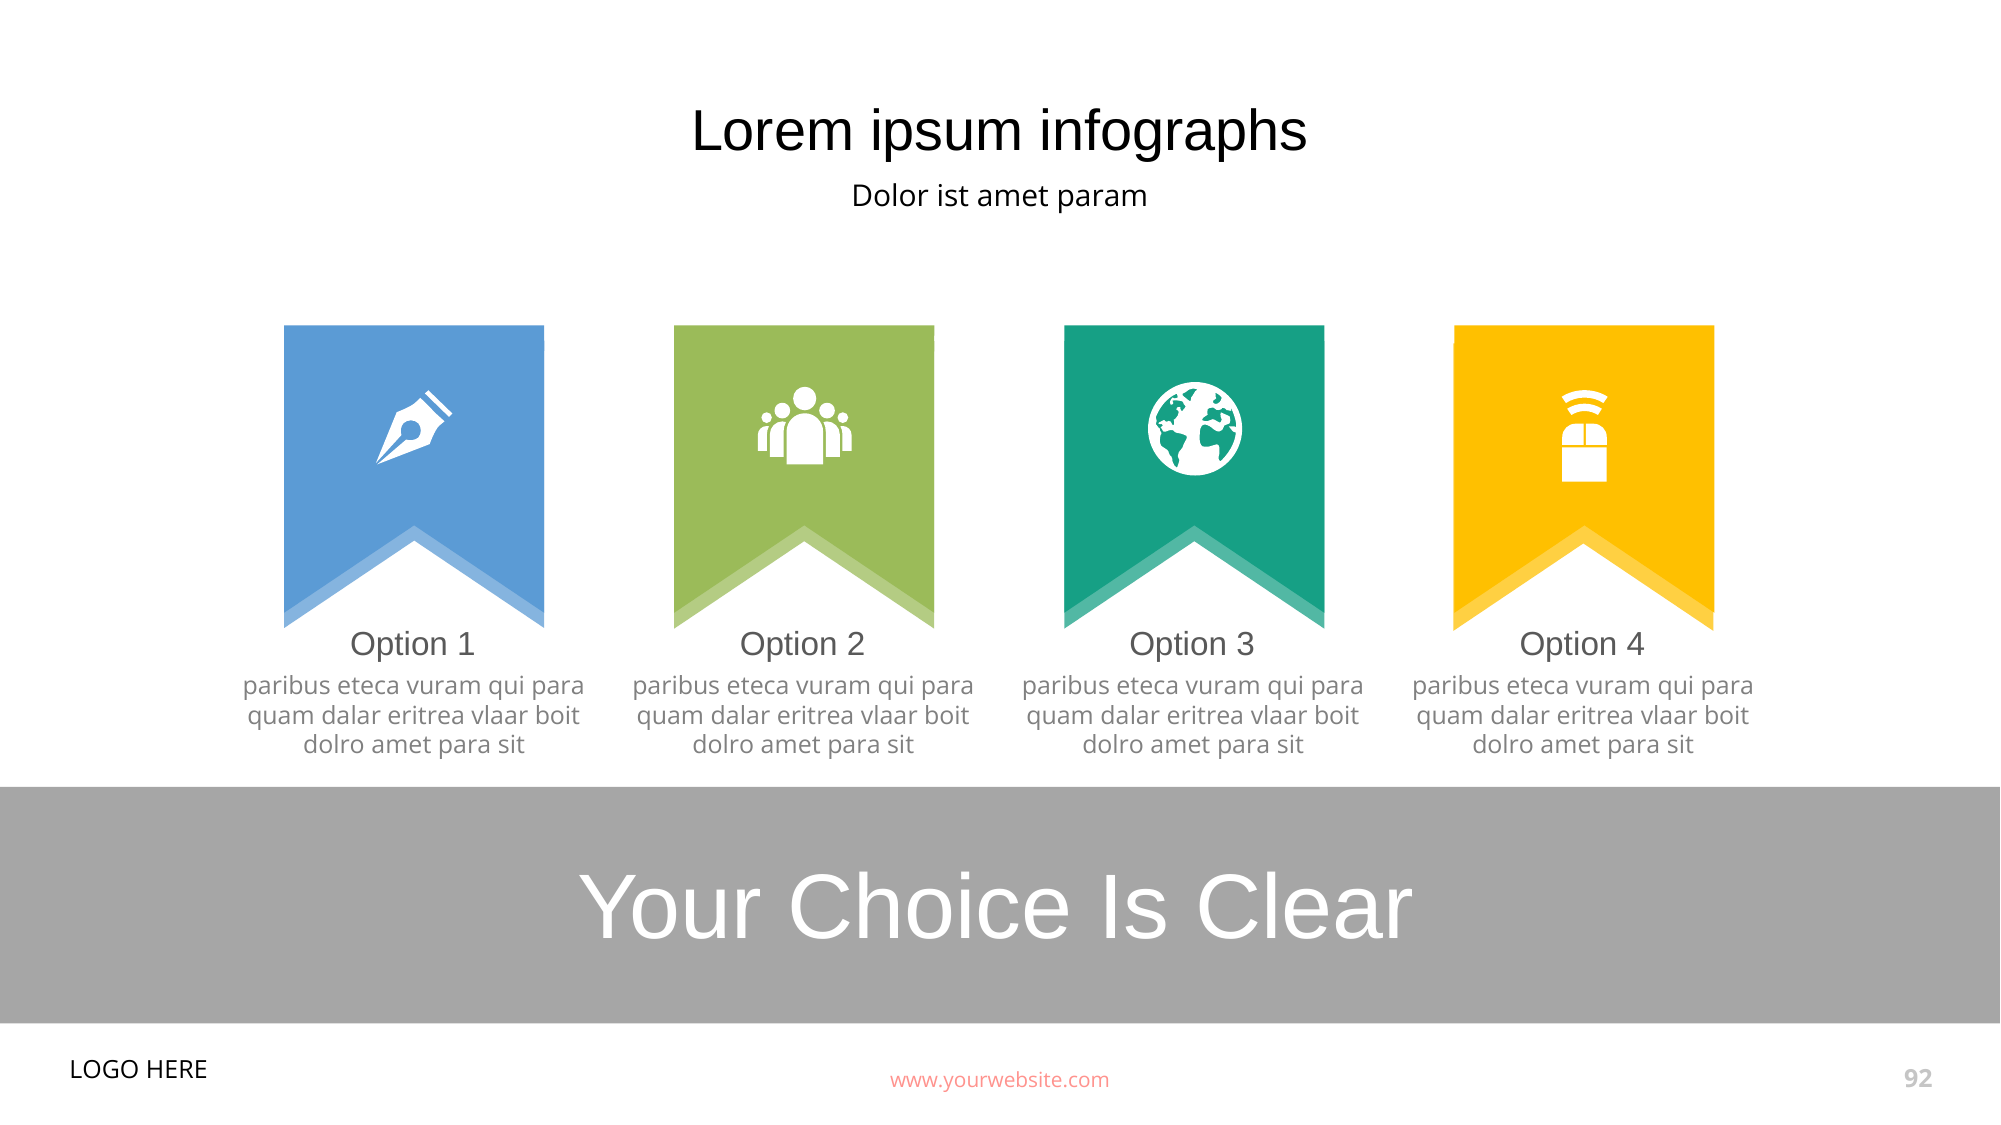

# Lorem ipsum infographs
Dolor ist amet param

Option 1
paribus eteca vuram qui para quam dalar eritrea vlaar boit dolro amet para sit
Option 2
paribus eteca vuram qui para quam dalar eritrea vlaar boit dolro amet para sit
Option 3
paribus eteca vuram qui para quam dalar eritrea vlaar boit dolro amet para sit
Option 4
paribus eteca vuram qui para quam dalar eritrea vlaar boit dolro amet para sit

Your Choice Is Clear
LOGO HERE
www.yourwebsite.com
92